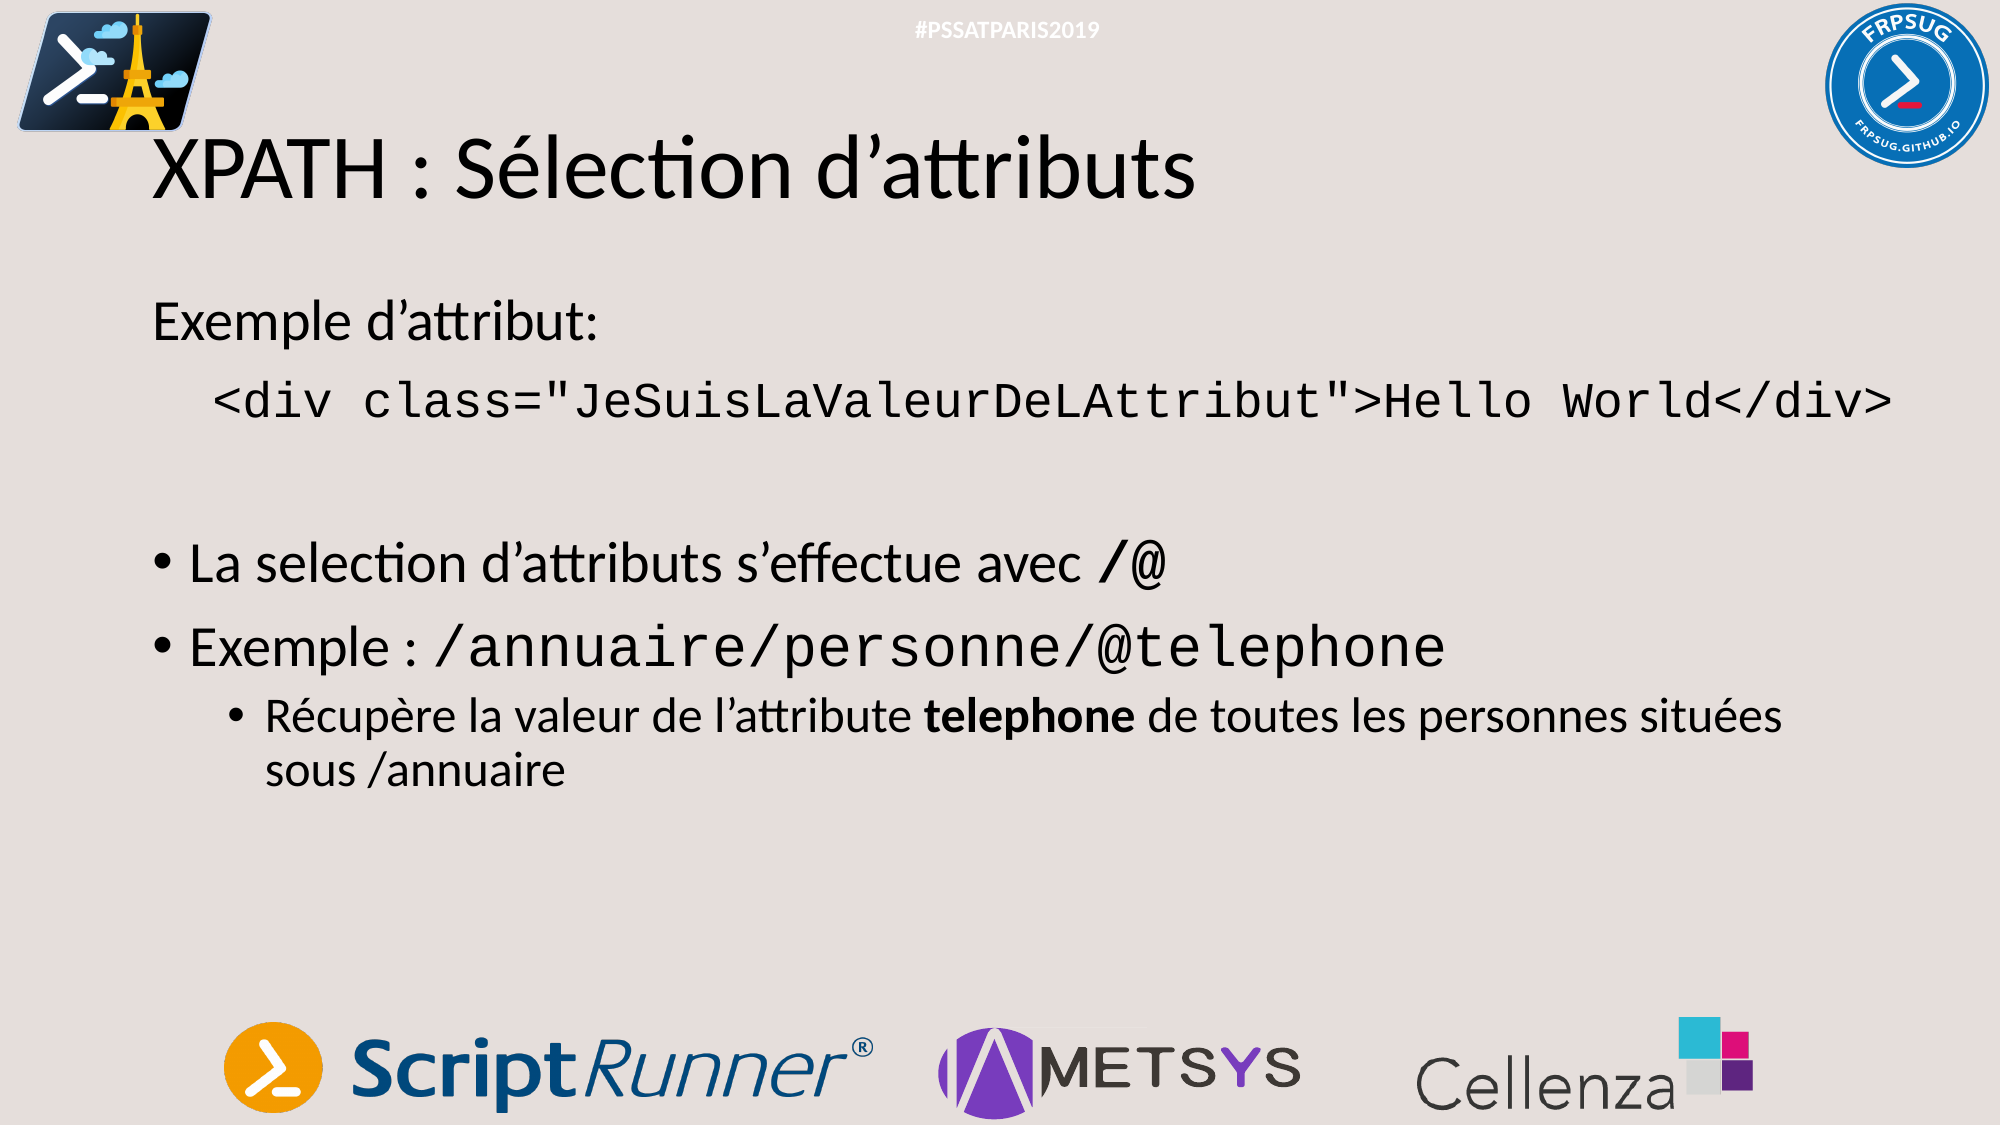

#PSSATPARIS2019
# XPATH : Sélection d’attributs
Exemple d’attribut:
  <div class="JeSuisLaValeurDeLAttribut">Hello World</div>

La selection d’attributs s’effectue avec /@
Exemple : /annuaire/personne/@telephone
Récupère la valeur de l’attribute telephone de toutes les personnes situées sous /annuaire